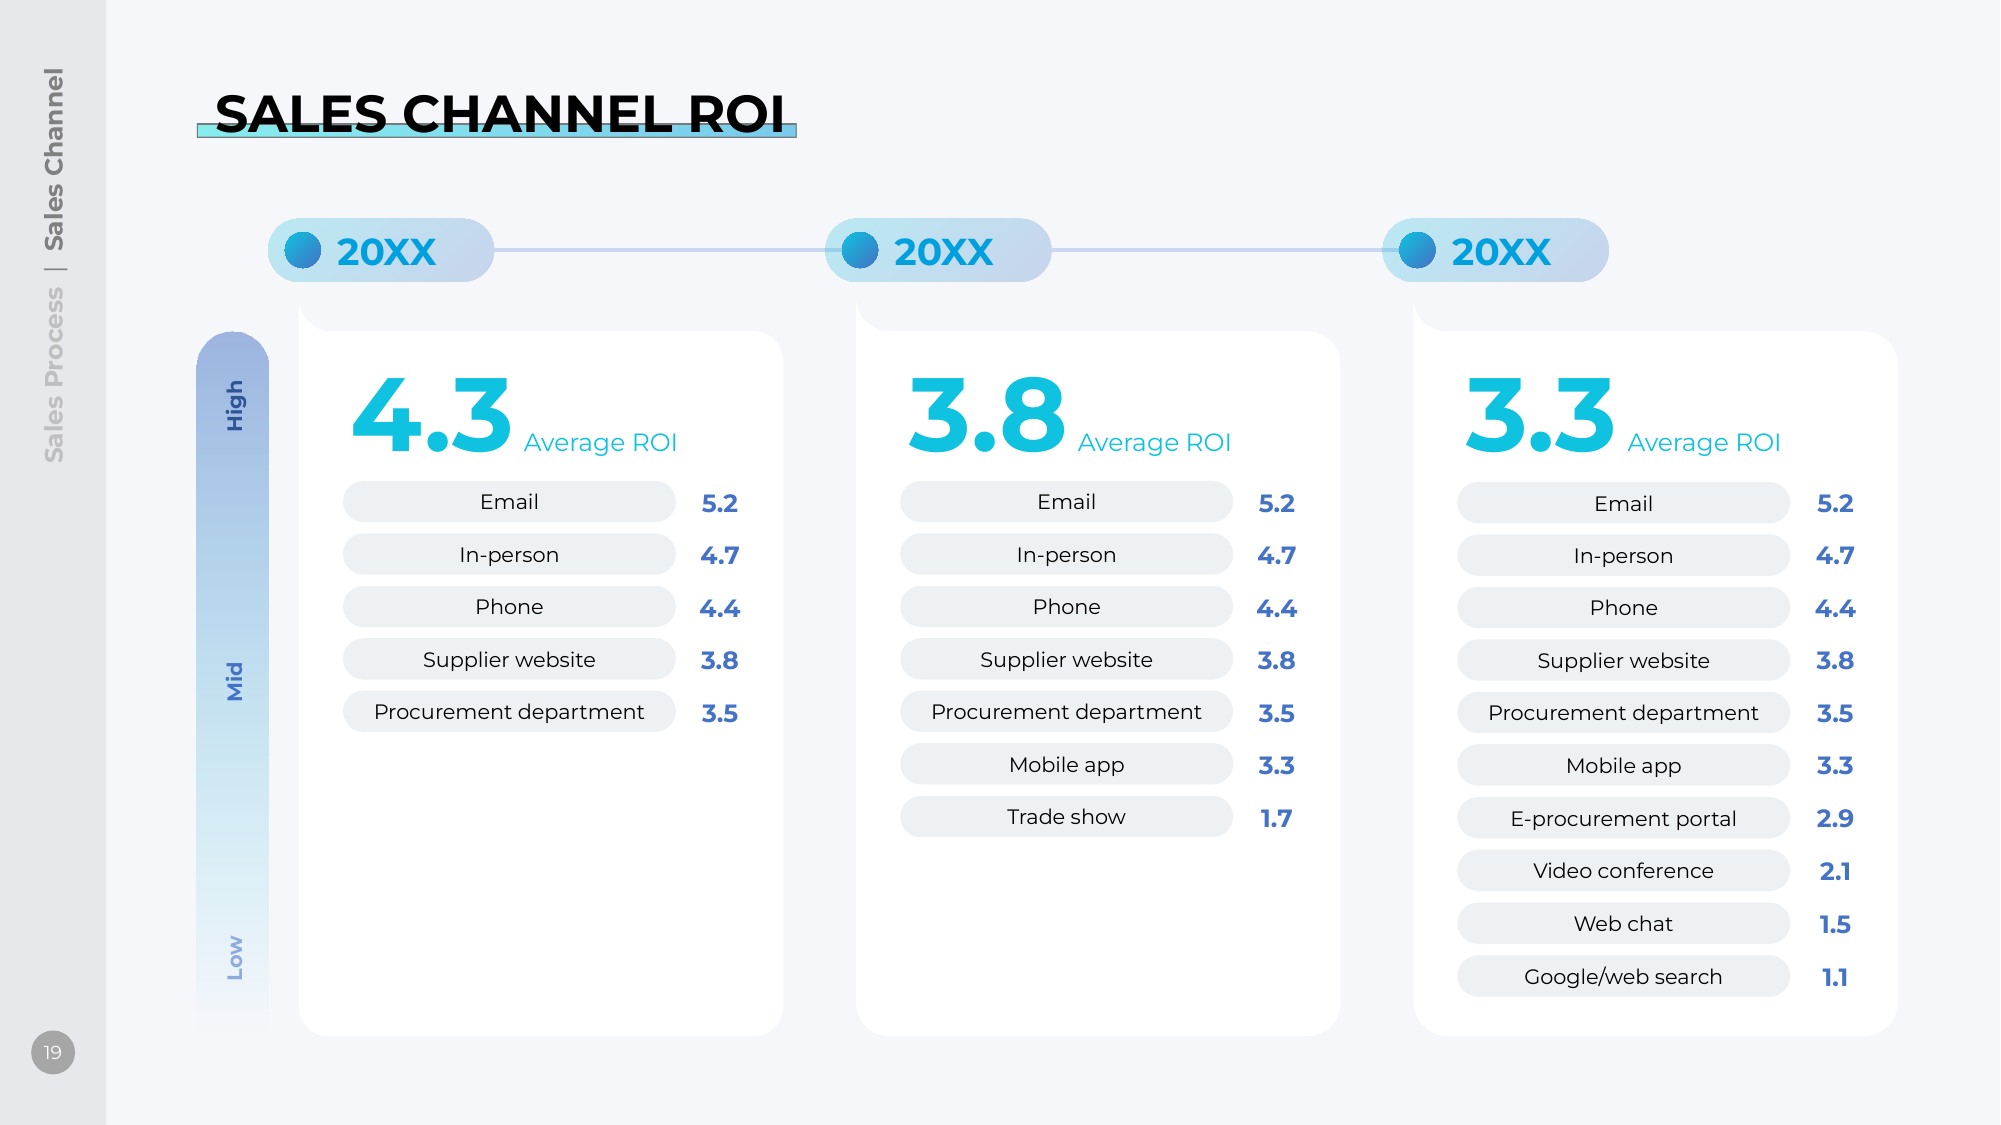

SALES CHANNEL ROI

20XX

20XX

20XX

 Sales Process  |  Sales Channel

High
Mid
Low
4.3 Average ROI
3.8 Average ROI
3.3 Average ROI
Email
In-person
Phone
Supplier website
Procurement department
Email
In-person
Phone
Supplier website
Procurement department
Mobile app
Trade show
5.2
4.7
4.4
3.8
3.5
5.2
4.7
4.4
3.8
3.5
3.3
1.7
Email
In-person
Phone
Supplier website
Procurement department
Mobile app
E-procurement portal
Video conference
Web chat
Google/web search
5.2
4.7
4.4
3.8
3.5
3.3
2.9
2.1
1.5
1.1
19